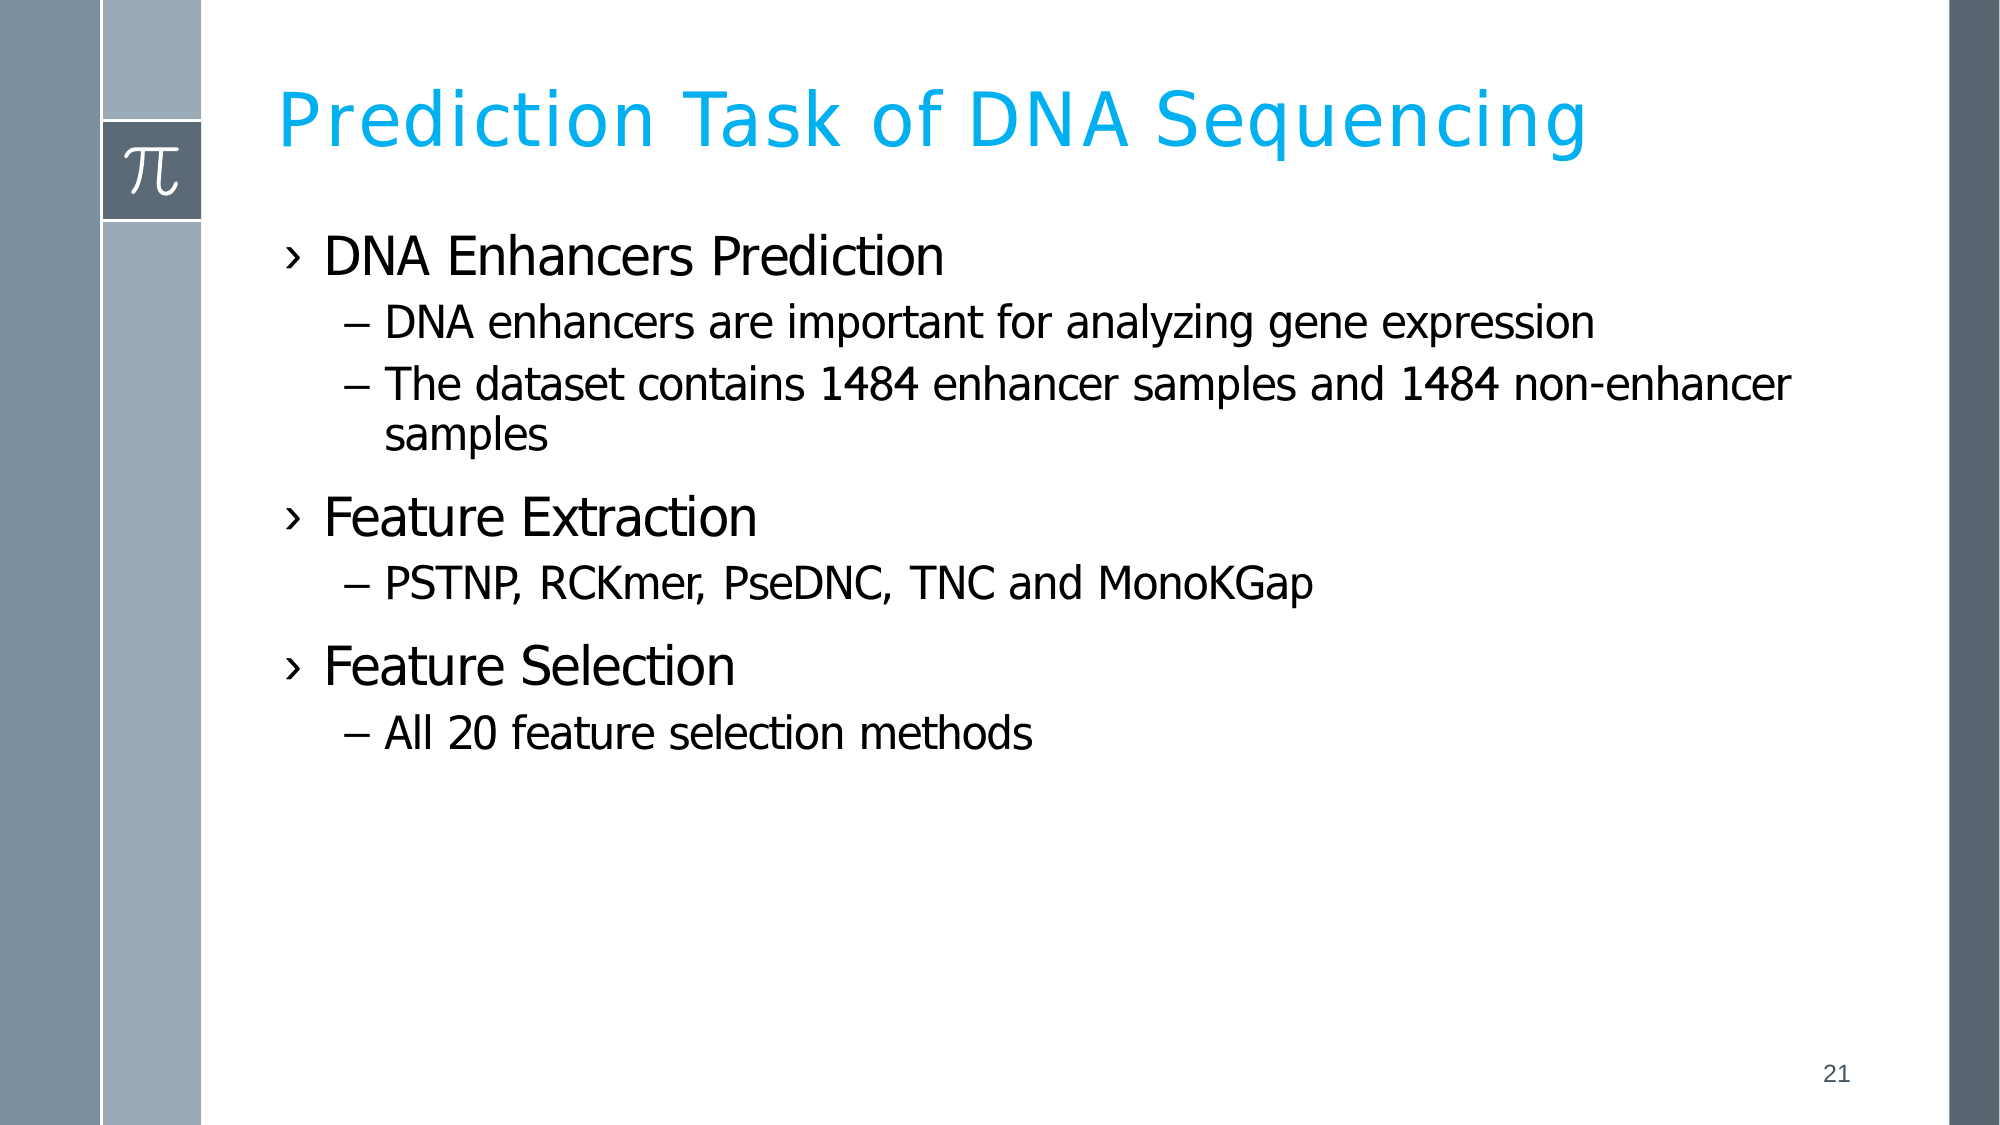

# Prediction Task of DNA Sequencing
DNA Enhancers Prediction
DNA enhancers are important for analyzing gene expression
The dataset contains 1484 enhancer samples and 1484 non-enhancer samples
Feature Extraction
PSTNP, RCKmer, PseDNC, TNC and MonoKGap
Feature Selection
All 20 feature selection methods

21